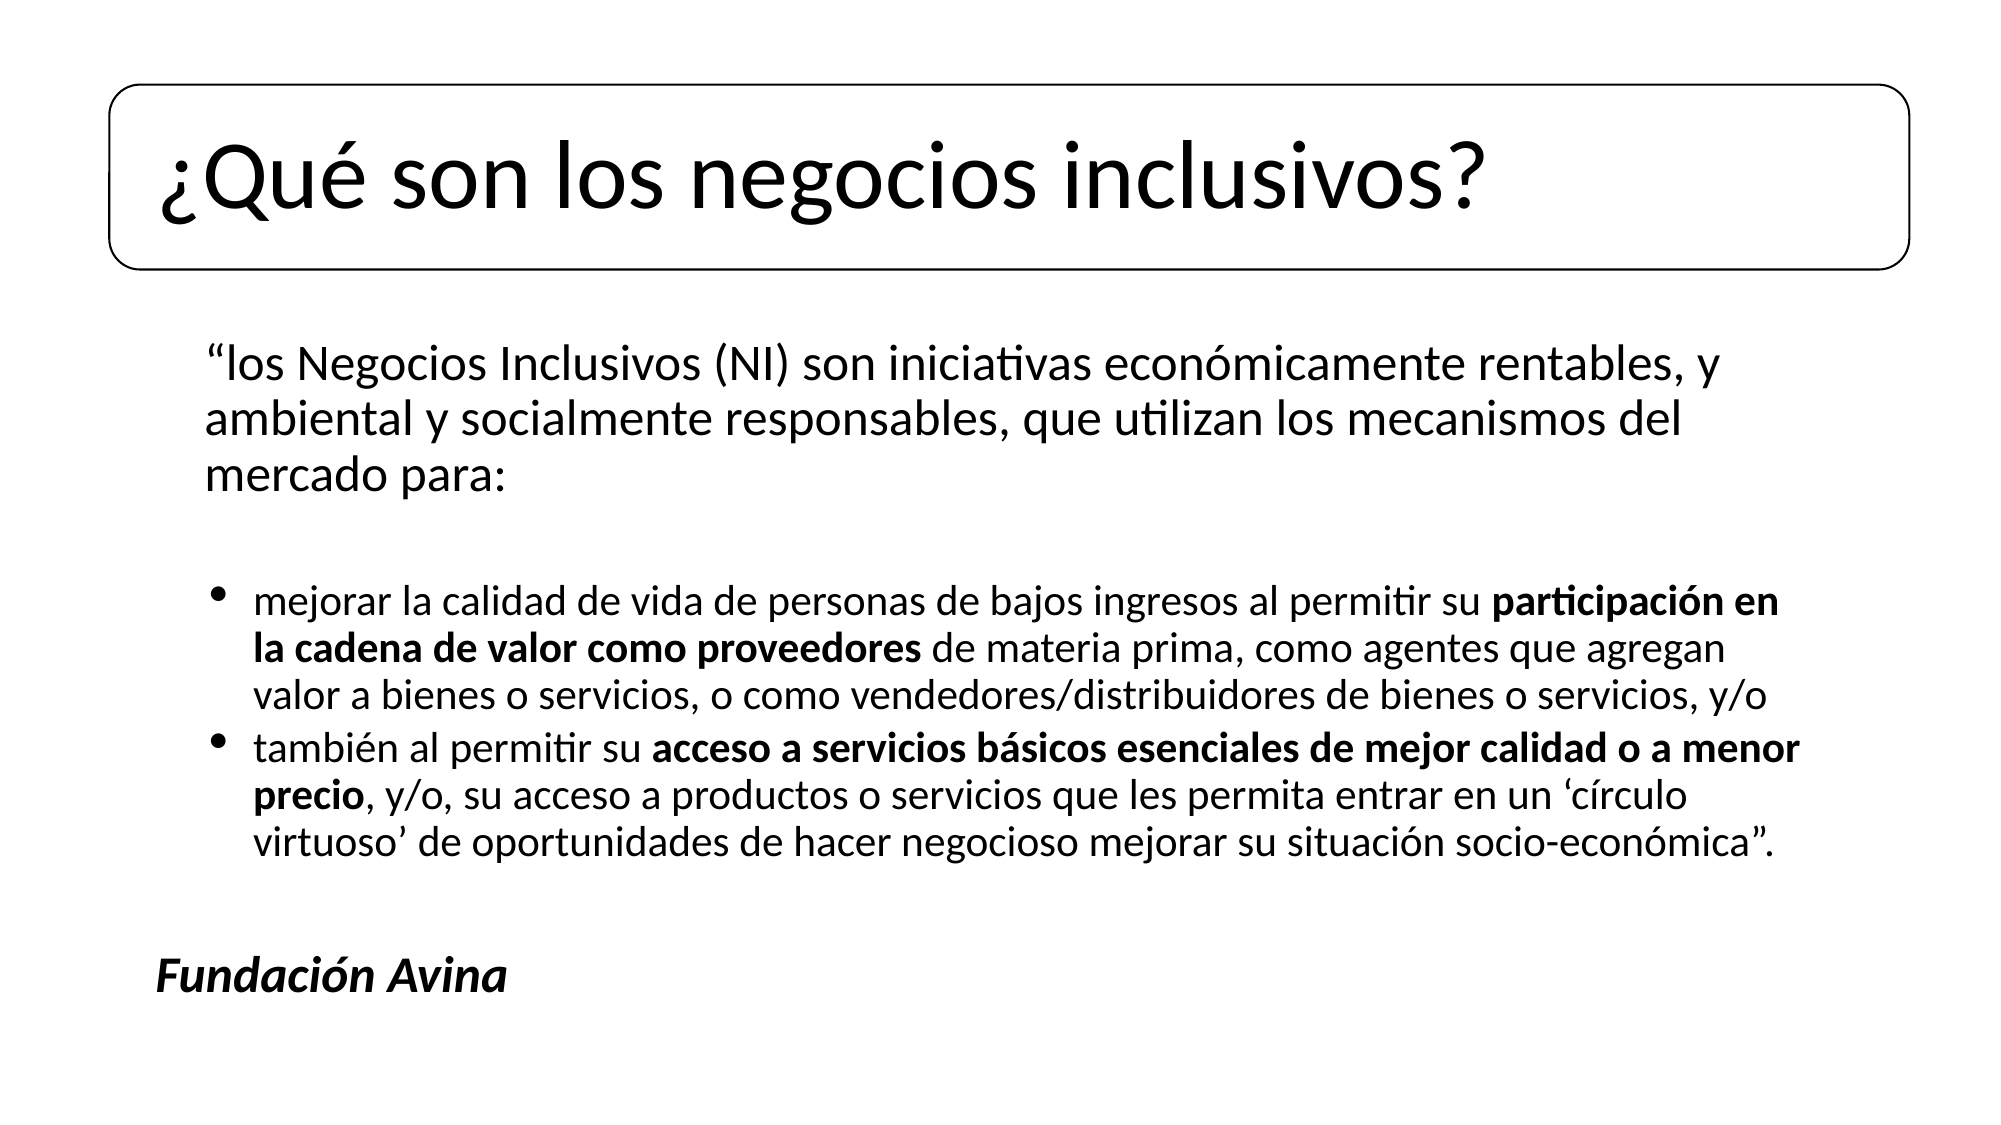

¿Qué son los negocios inclusivos?
	“los Negocios Inclusivos (NI) son iniciativas económicamente rentables, y ambiental y socialmente responsables, que utilizan los mecanismos del mercado para:

mejorar la calidad de vida de personas de bajos ingresos al permitir su participación en la cadena de valor como proveedores de materia prima, como agentes que agregan valor a bienes o servicios, o como vendedores/distribuidores de bienes o servicios, y/o
también al permitir su acceso a servicios básicos esenciales de mejor calidad o a menor precio, y/o, su acceso a productos o servicios que les permita entrar en un ‘círculo virtuoso’ de oportunidades de hacer negocioso mejorar su situación socio-económica”.

Fundación Avina